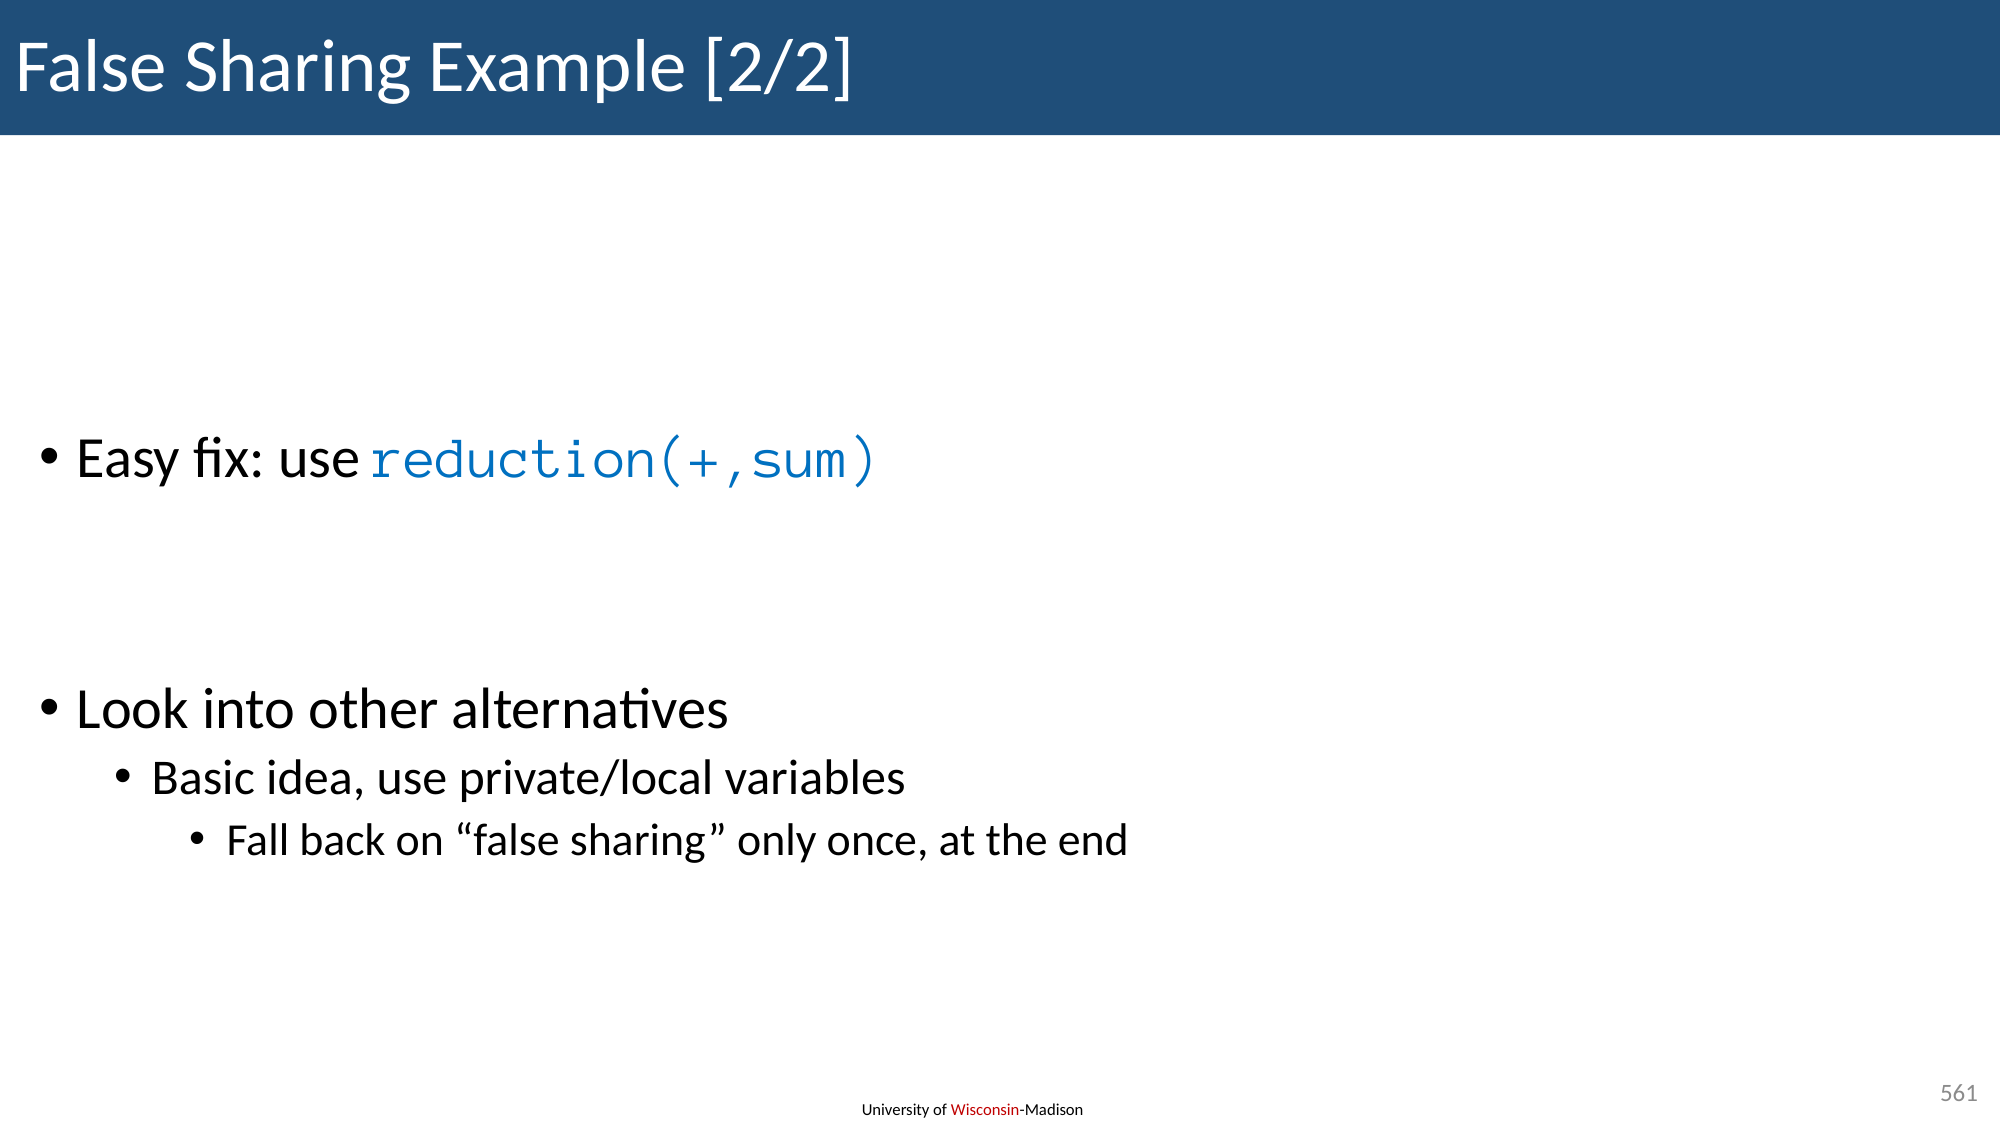

# False Sharing Example [2/2]

Easy fix: use reduction(+,sum)

Look into other alternatives
Basic idea, use private/local variables
Fall back on “false sharing” only once, at the end
561